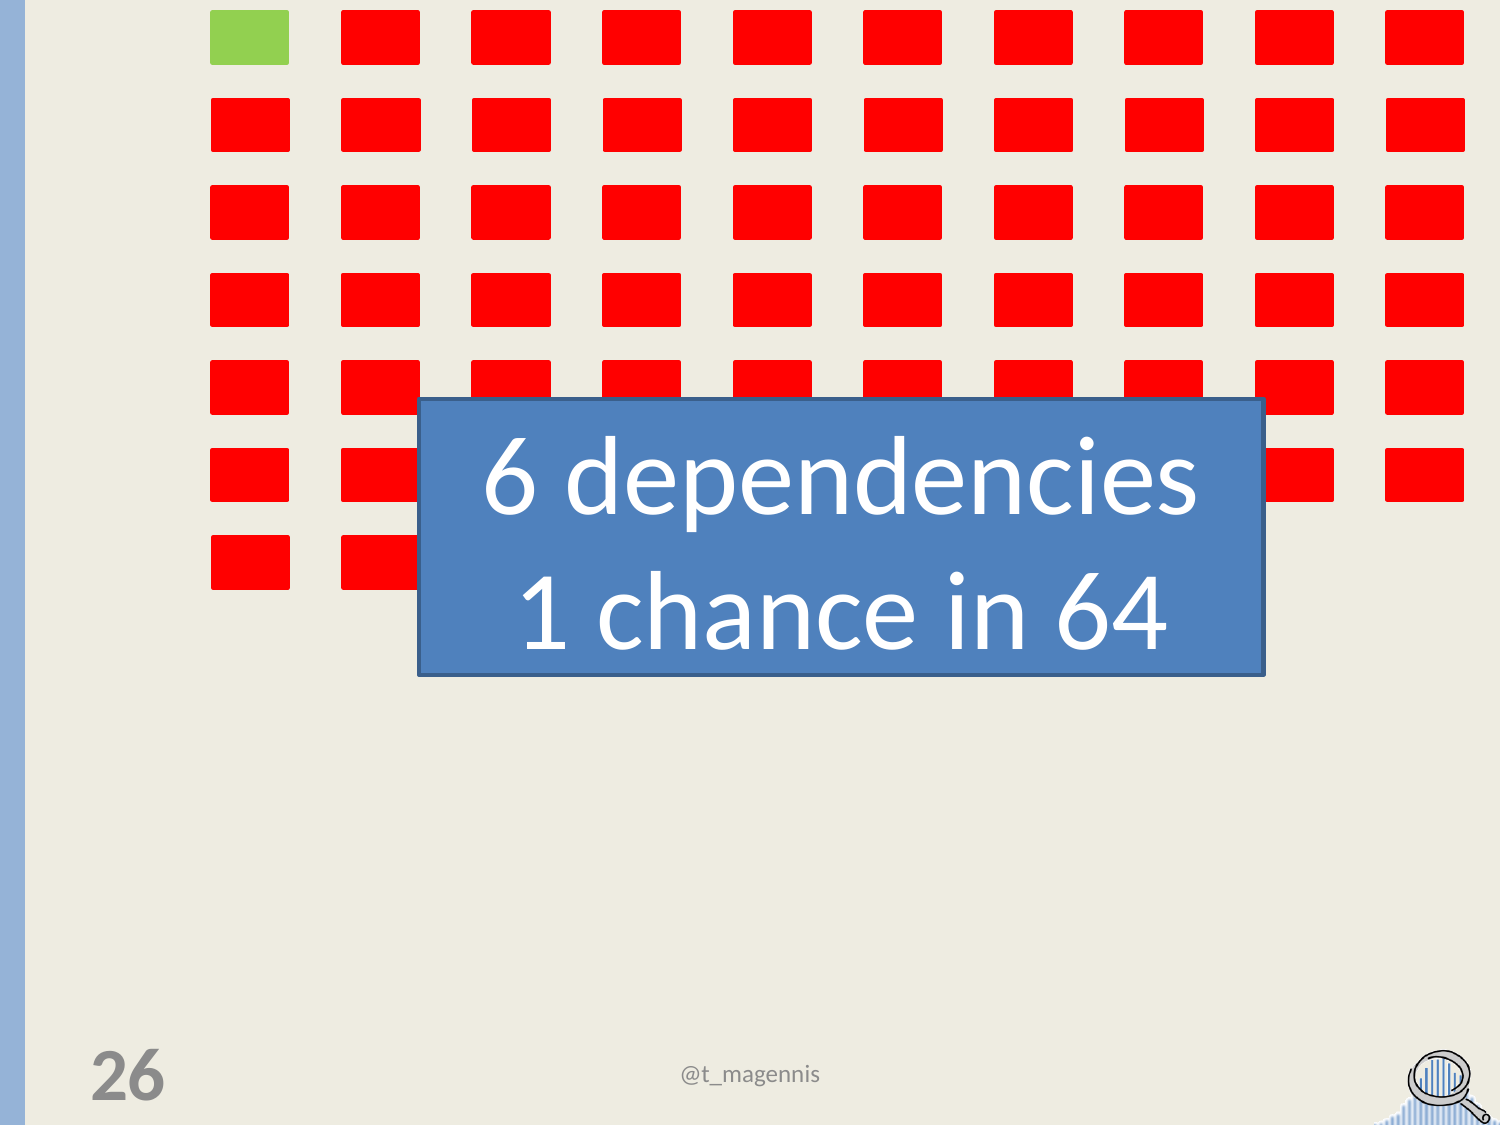

6 dependencies
1 chance in 64

26
@t_magennis